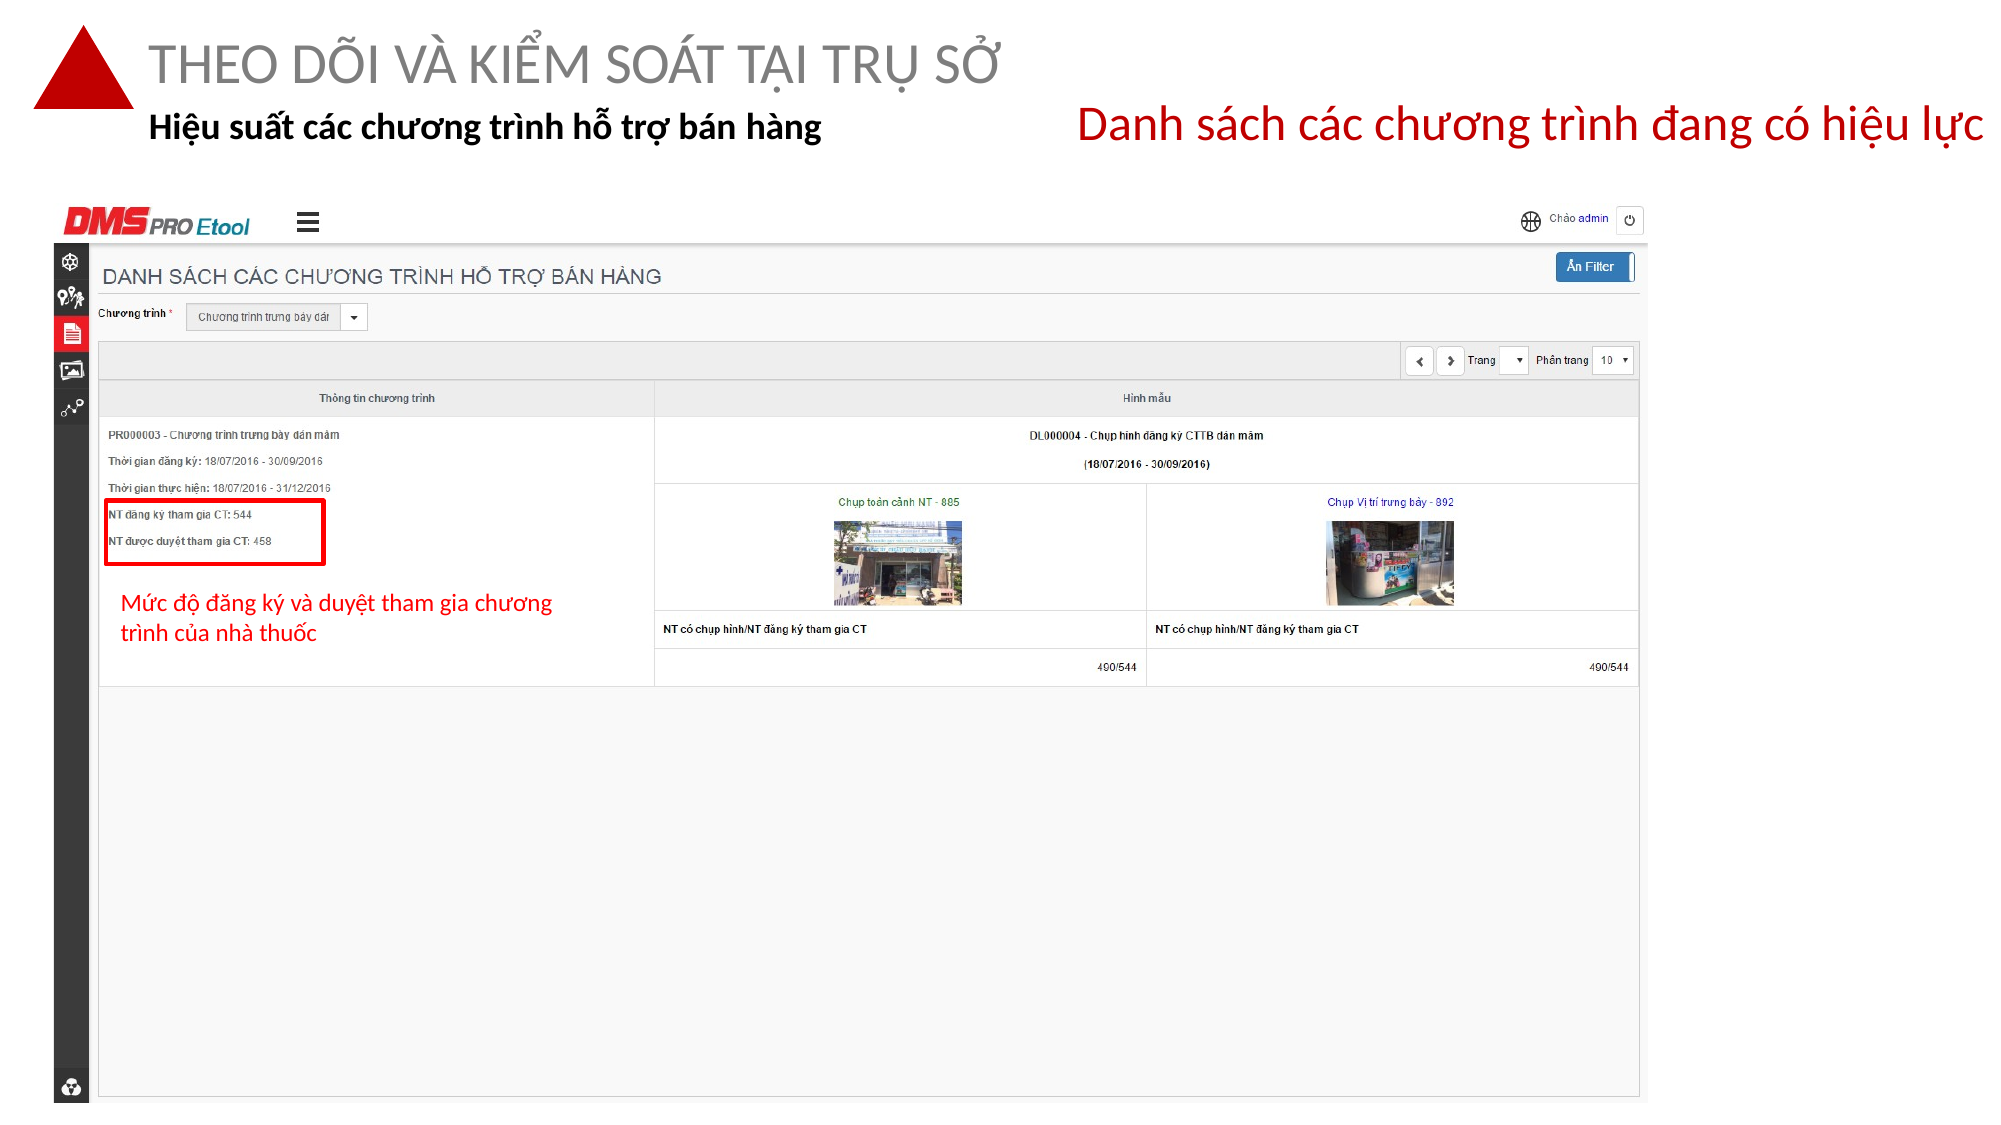

# THEO DÕI VÀ KIỂM SOÁT TẠI TRỤ SỞ

Danh sách các chương trình đang có hiệu lực
Hiệu suất các chương trình hỗ trợ bán hàng

Mức độ đăng ký và duyệt tham gia chương
trình của nhà thuốc